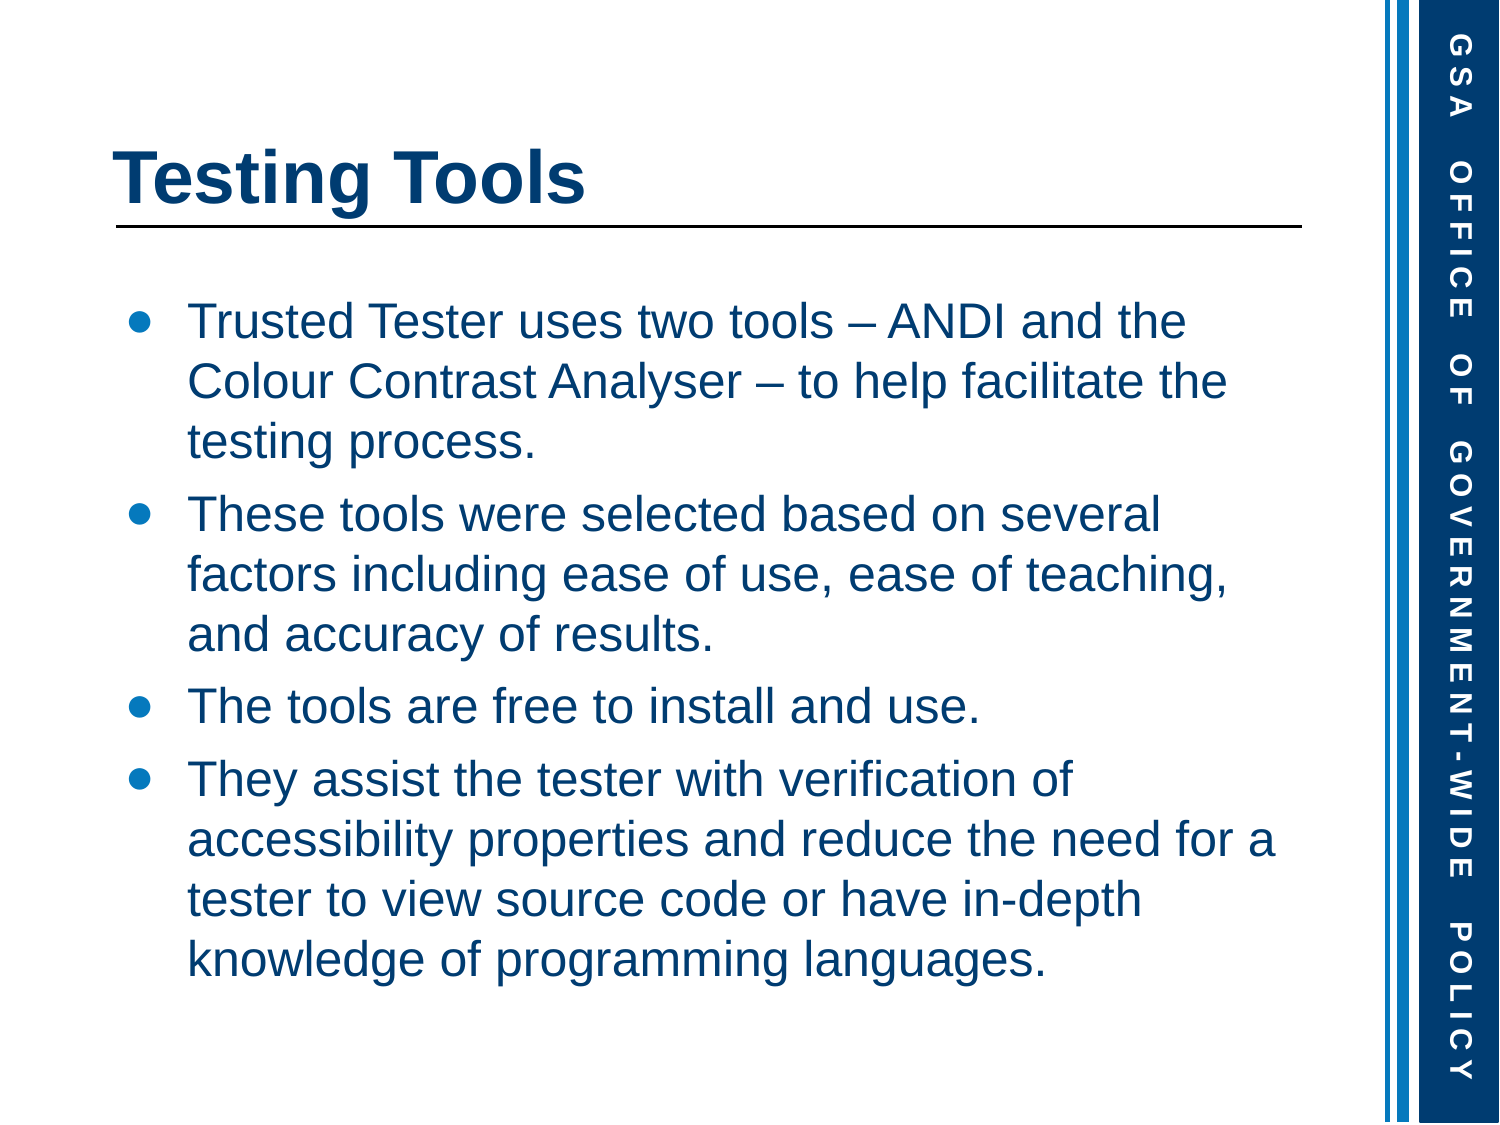

# Testing Tools
Trusted Tester uses two tools – ANDI and the Colour Contrast Analyser – to help facilitate the testing process.
These tools were selected based on several factors including ease of use, ease of teaching, and accuracy of results.
The tools are free to install and use.
They assist the tester with verification of accessibility properties and reduce the need for a tester to view source code or have in-depth knowledge of programming languages.